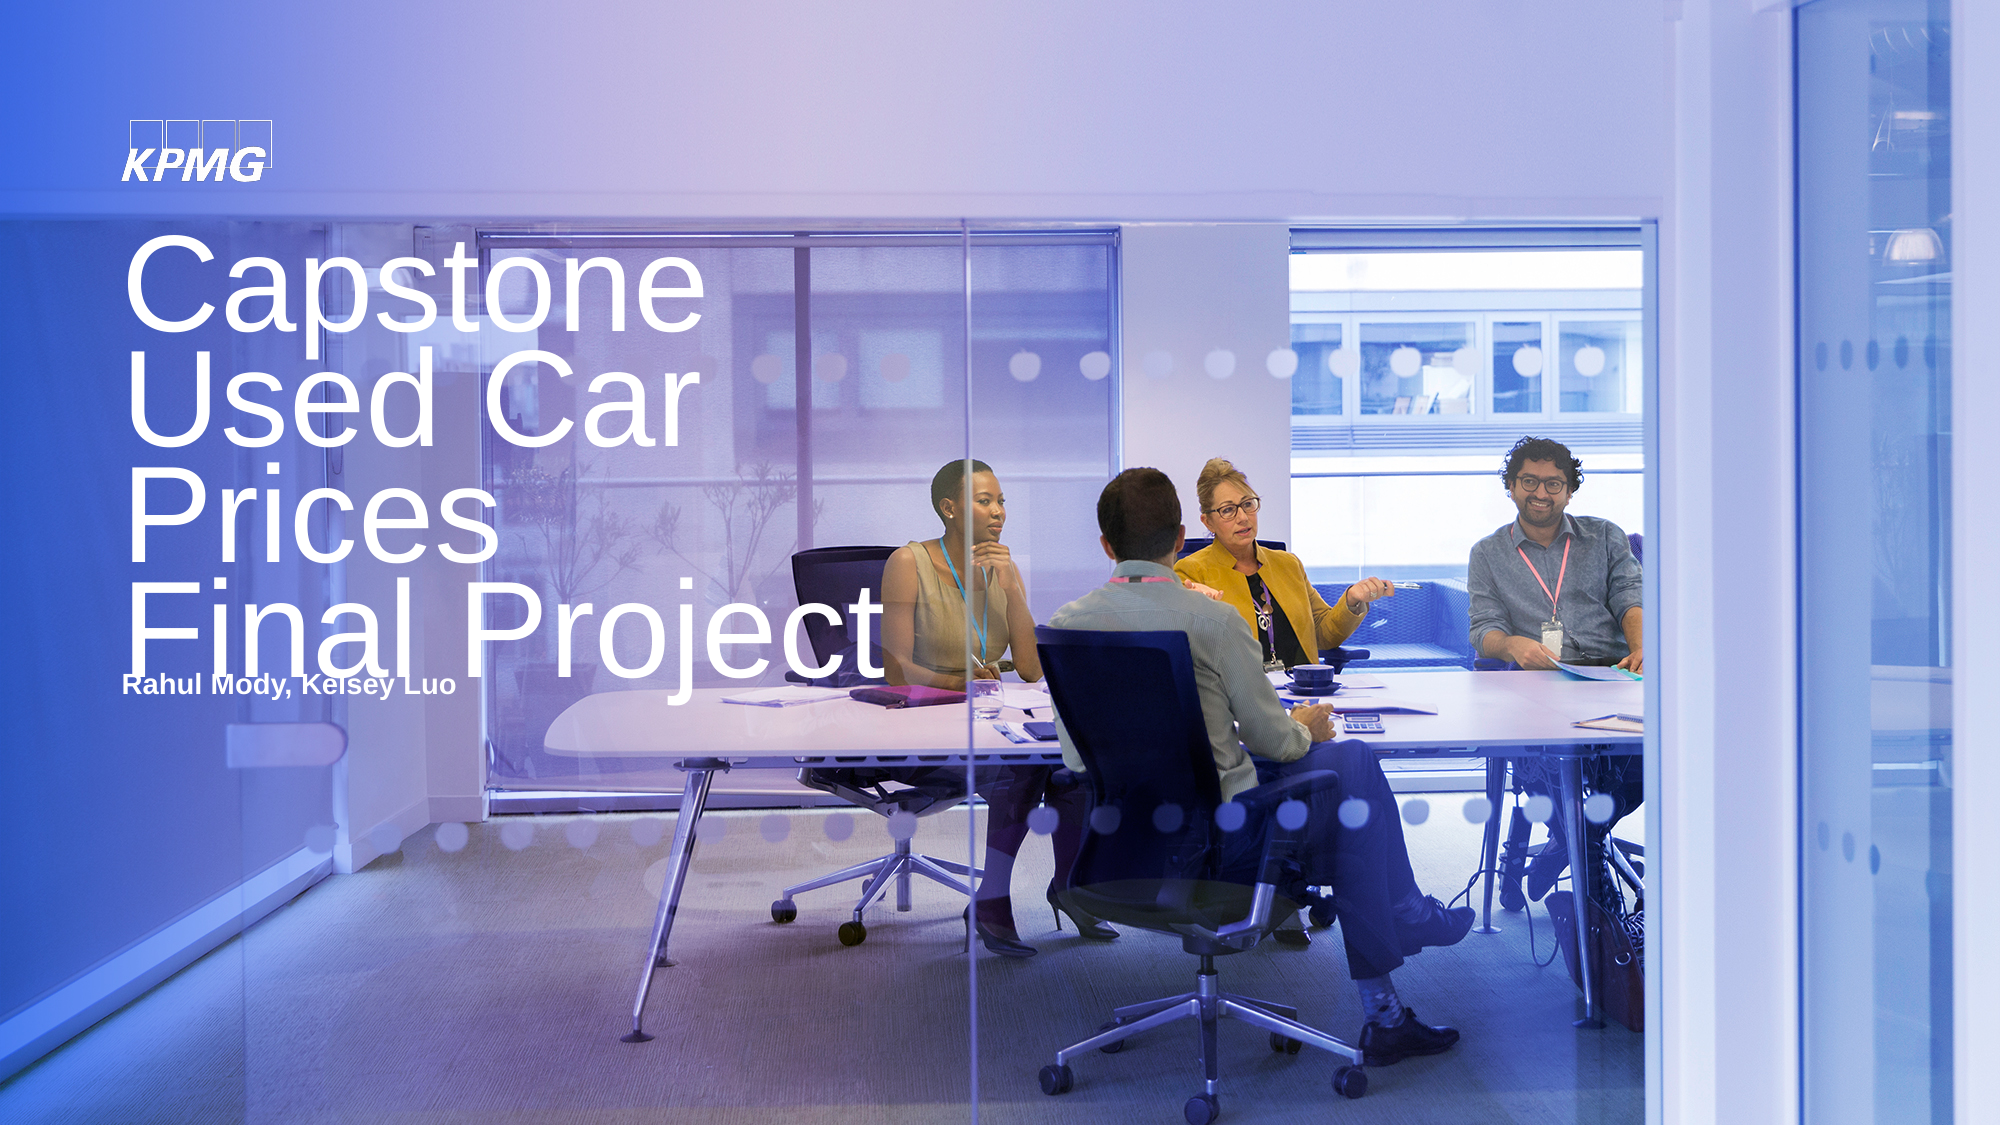

# Capstone Used Car Prices Final Project
Rahul Mody, Kelsey Luo